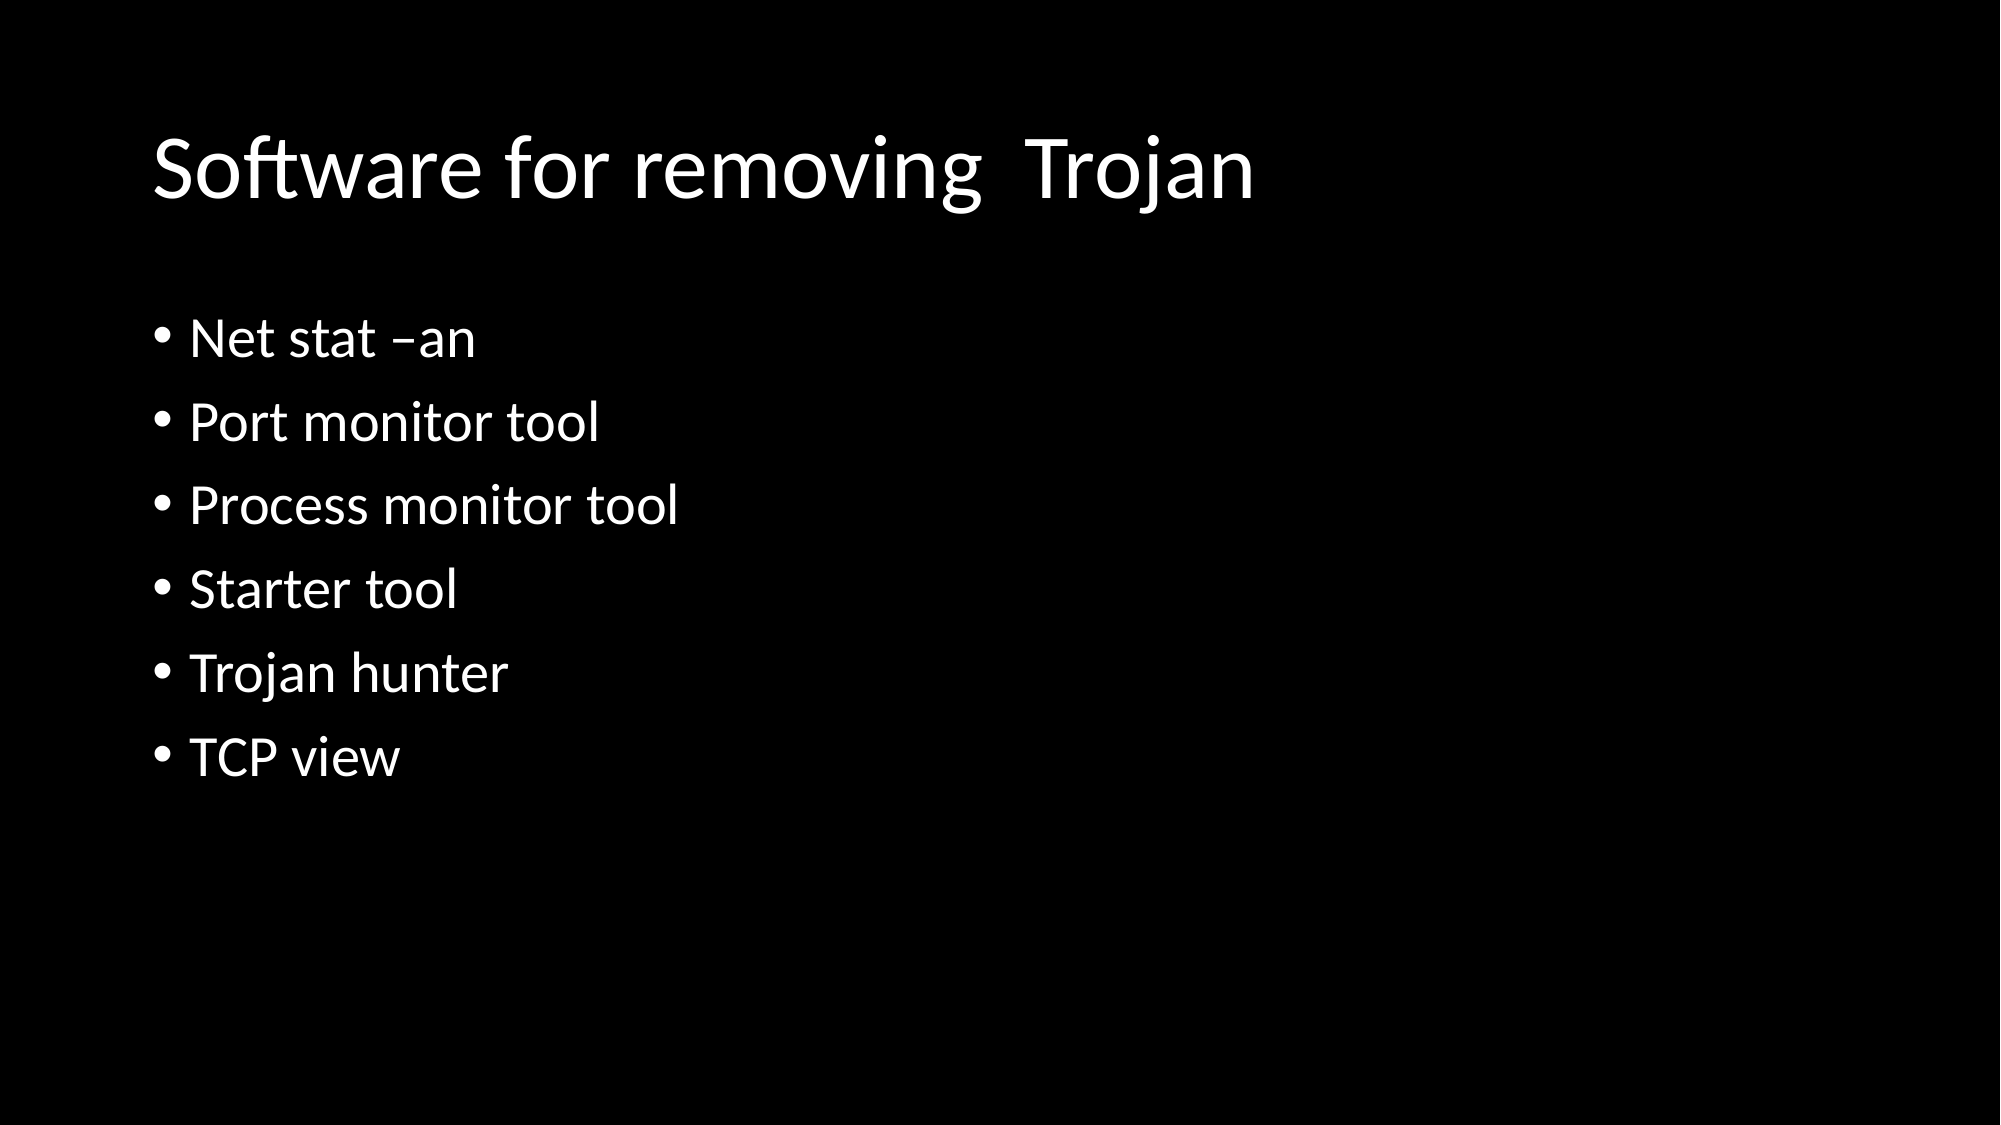

# Software for removing  Trojan
Net stat –an
Port monitor tool
Process monitor tool
Starter tool
Trojan hunter
TCP view